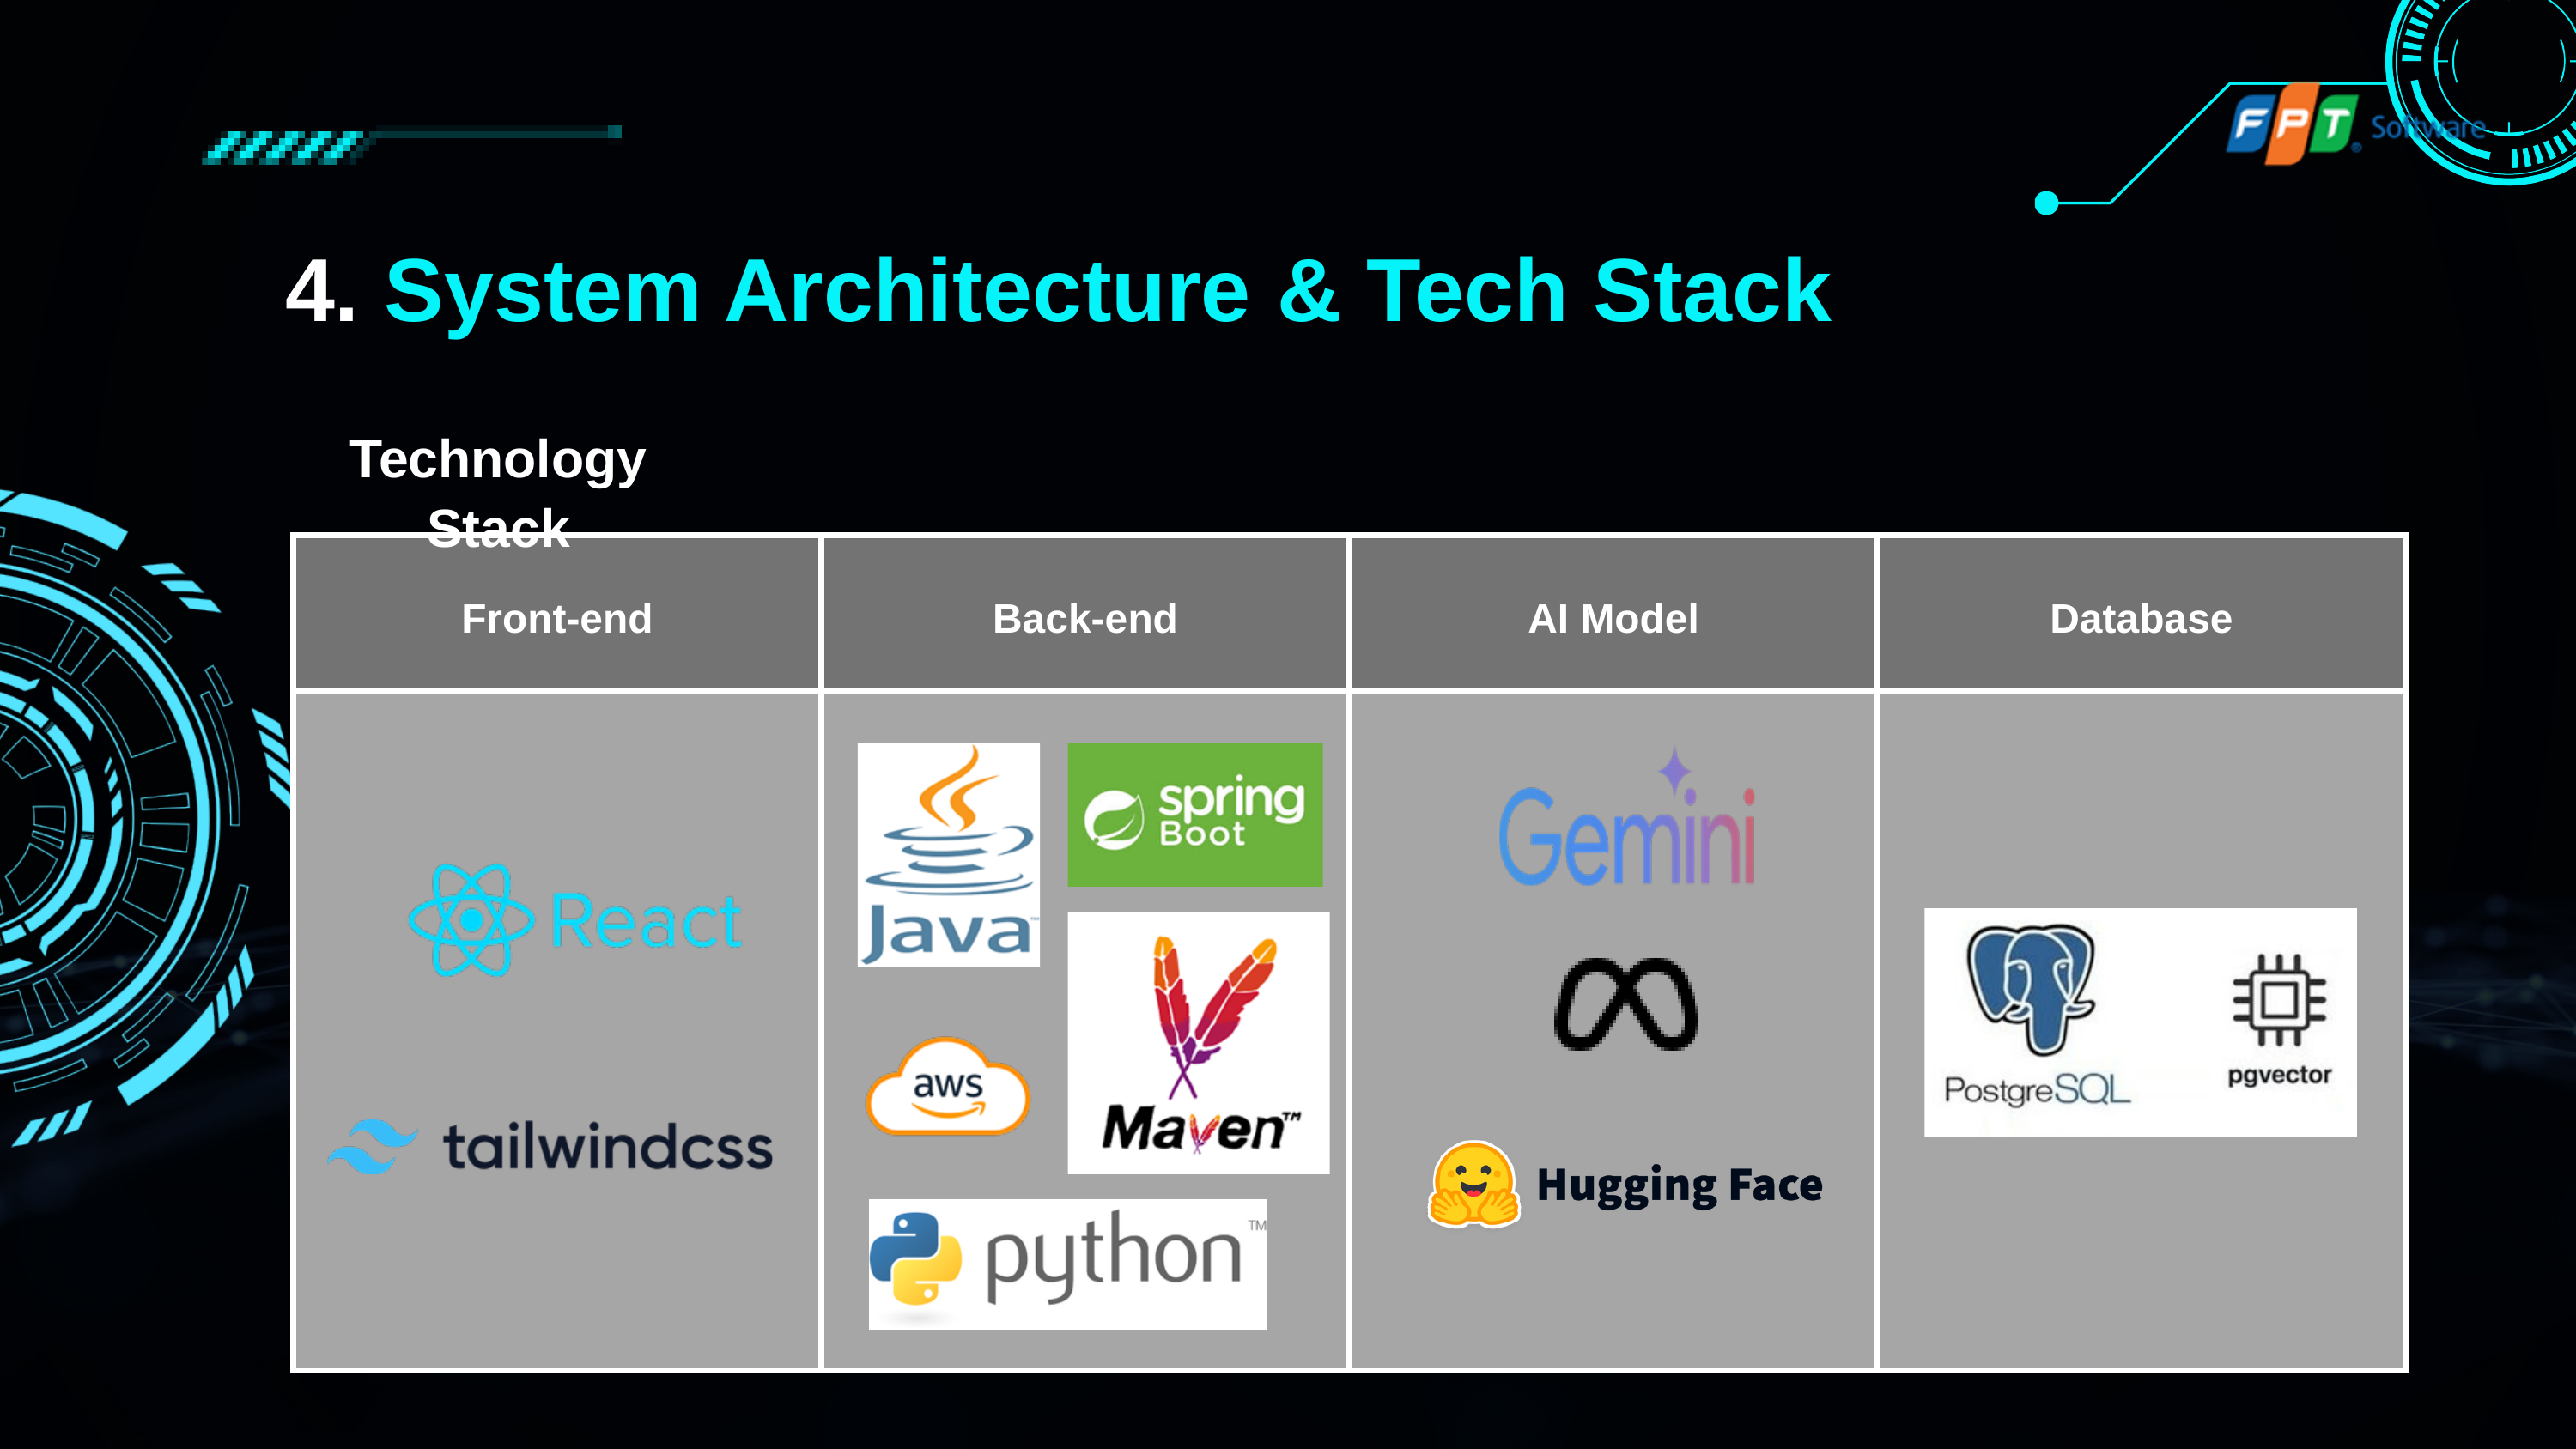

4. System Architecture & Tech Stack

Technology Stack

| Front-end | Back-end | AI Model | Database |
| --- | --- | --- | --- |
|  |  |  |  |
|  |  |  |  |
|  |  |  |  |